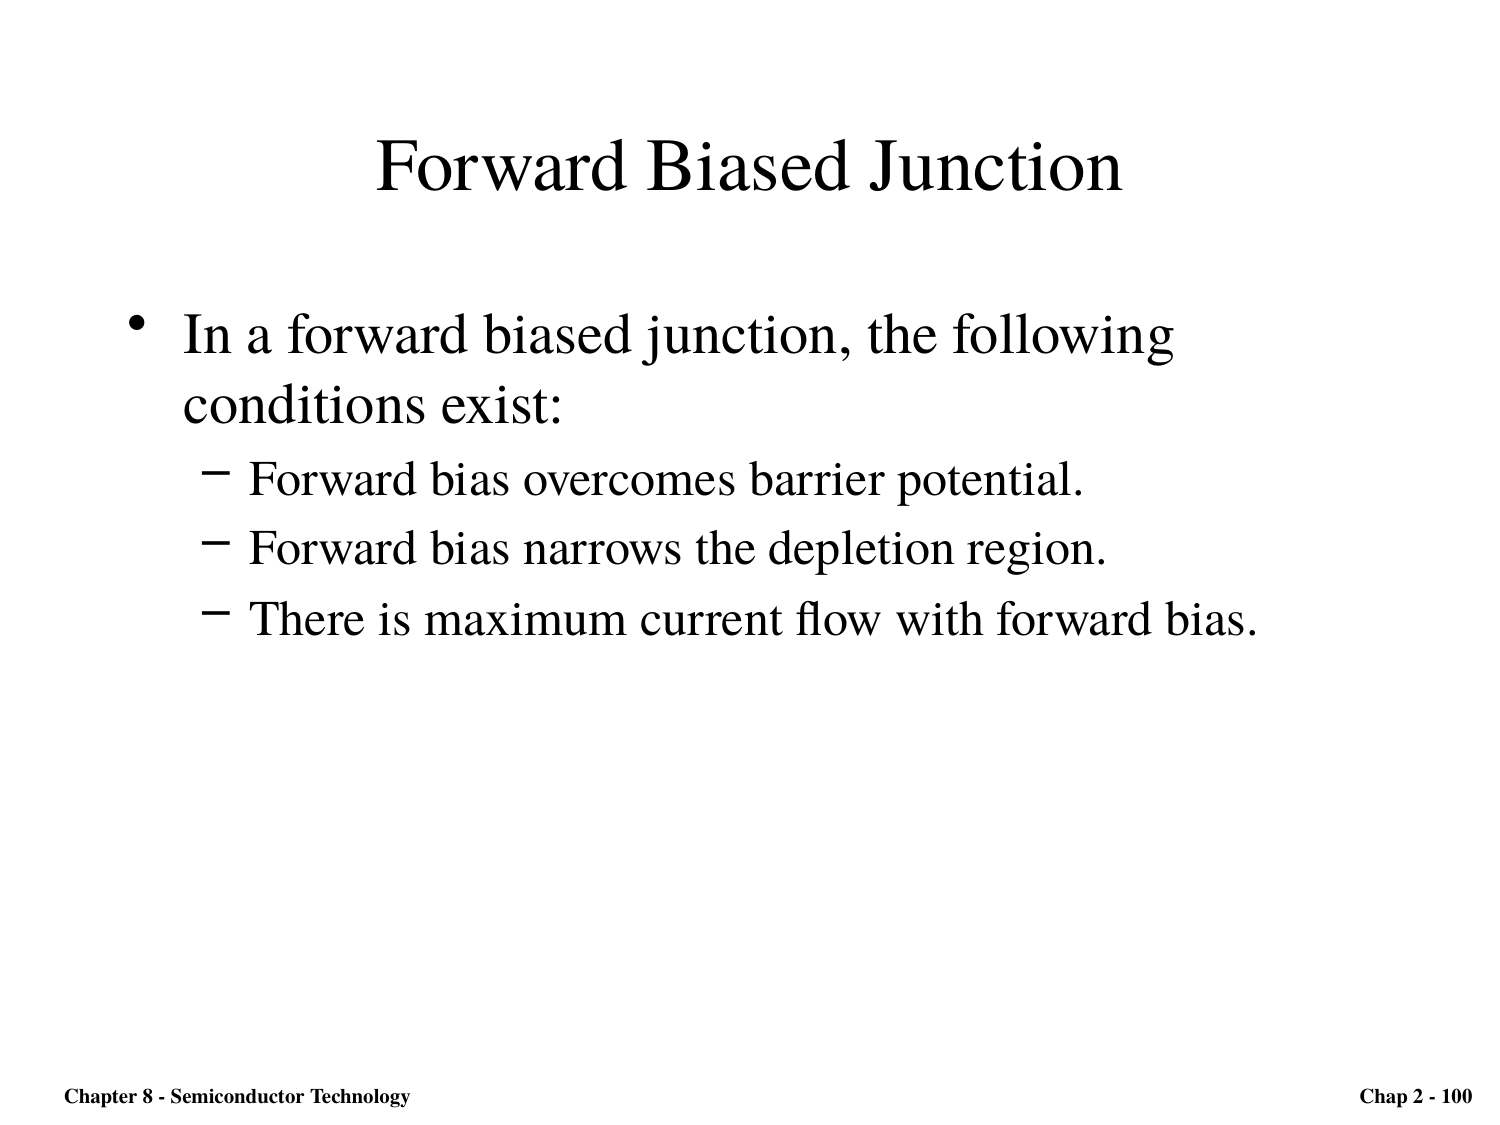

100
# Forward Biased Junction
In a forward biased junction, the following conditions exist:
Forward bias overcomes barrier potential.
Forward bias narrows the depletion region.
There is maximum current flow with forward bias.
Chapter 8 - Semiconductor Technology